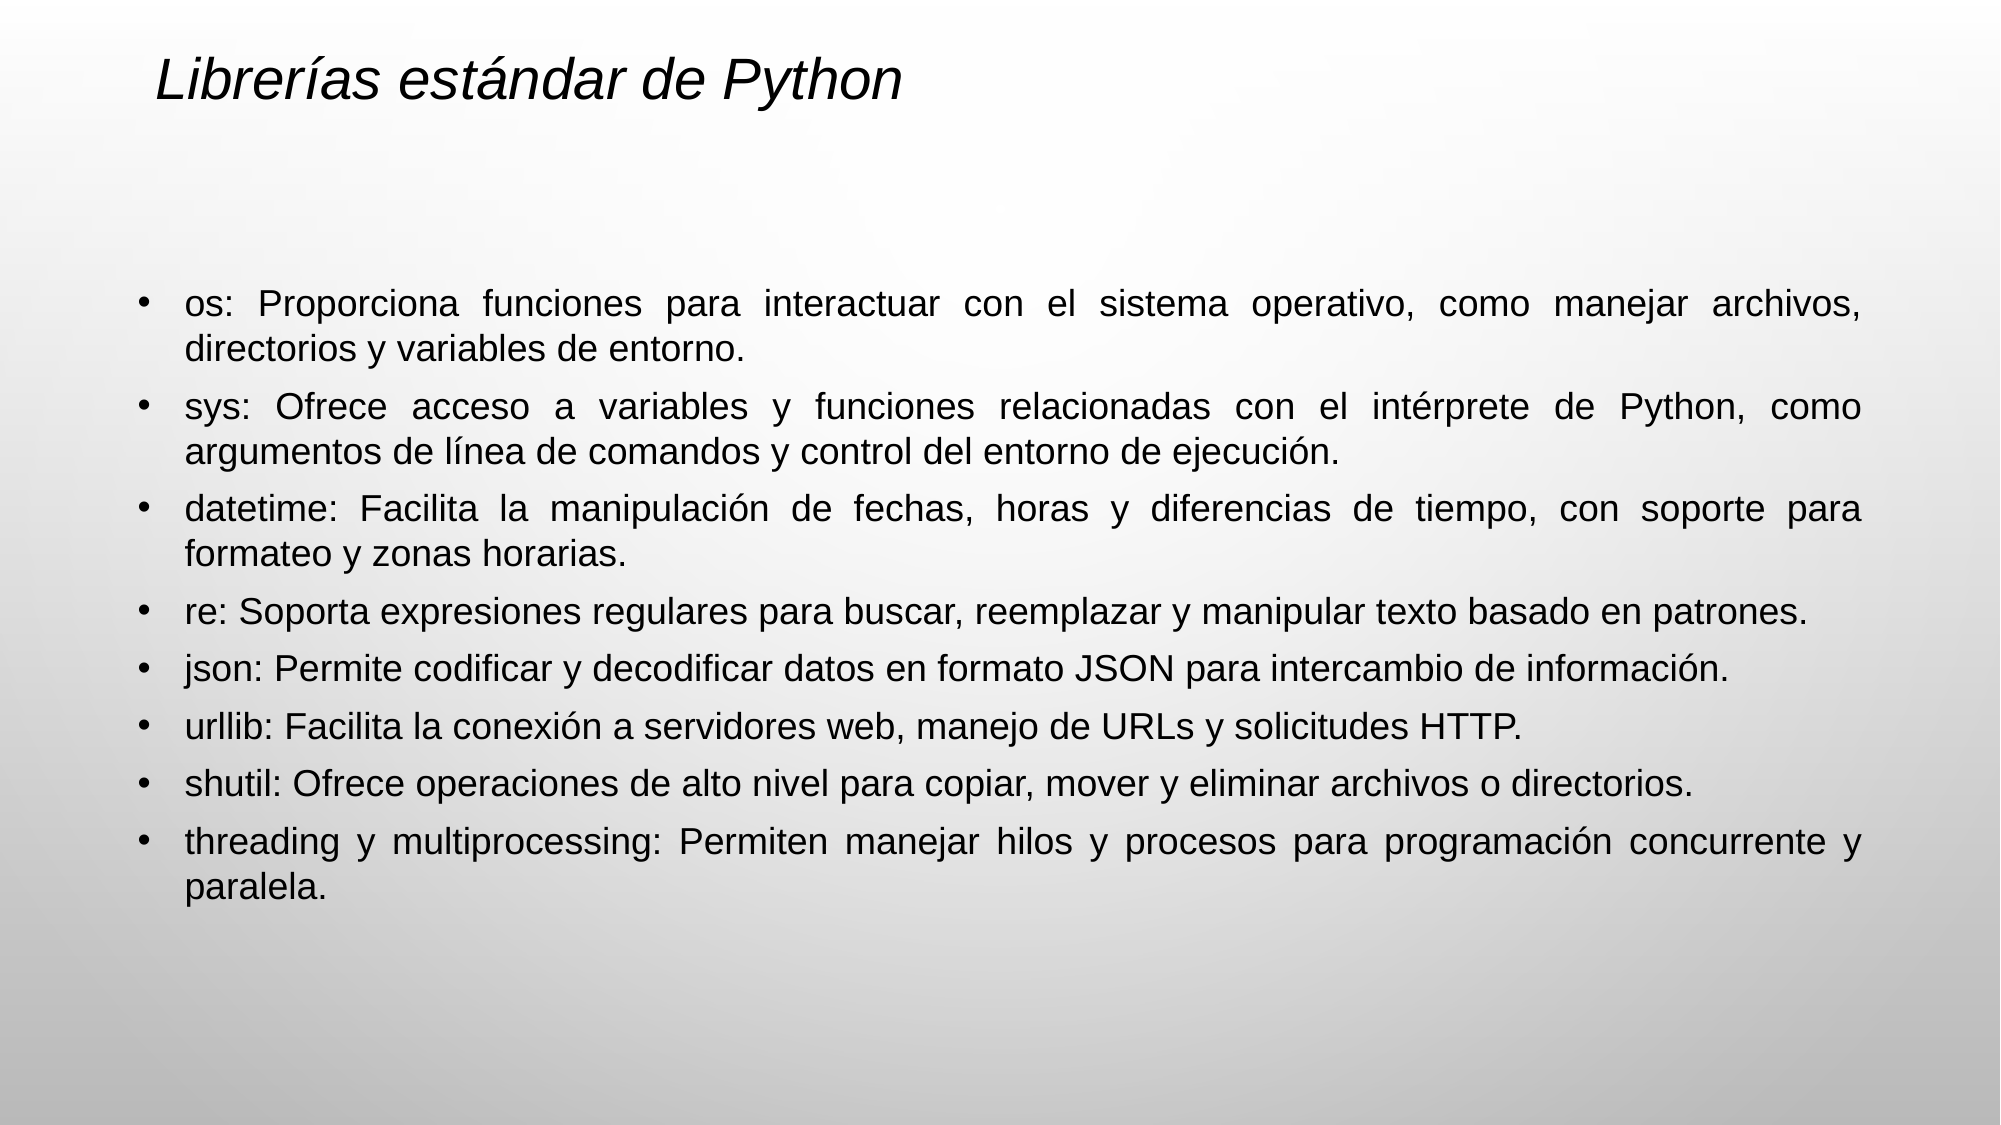

Librerías estándar de Python
os: Proporciona funciones para interactuar con el sistema operativo, como manejar archivos, directorios y variables de entorno.
sys: Ofrece acceso a variables y funciones relacionadas con el intérprete de Python, como argumentos de línea de comandos y control del entorno de ejecución.
datetime: Facilita la manipulación de fechas, horas y diferencias de tiempo, con soporte para formateo y zonas horarias.
re: Soporta expresiones regulares para buscar, reemplazar y manipular texto basado en patrones.
json: Permite codificar y decodificar datos en formato JSON para intercambio de información.
urllib: Facilita la conexión a servidores web, manejo de URLs y solicitudes HTTP.
shutil: Ofrece operaciones de alto nivel para copiar, mover y eliminar archivos o directorios.
threading y multiprocessing: Permiten manejar hilos y procesos para programación concurrente y paralela.